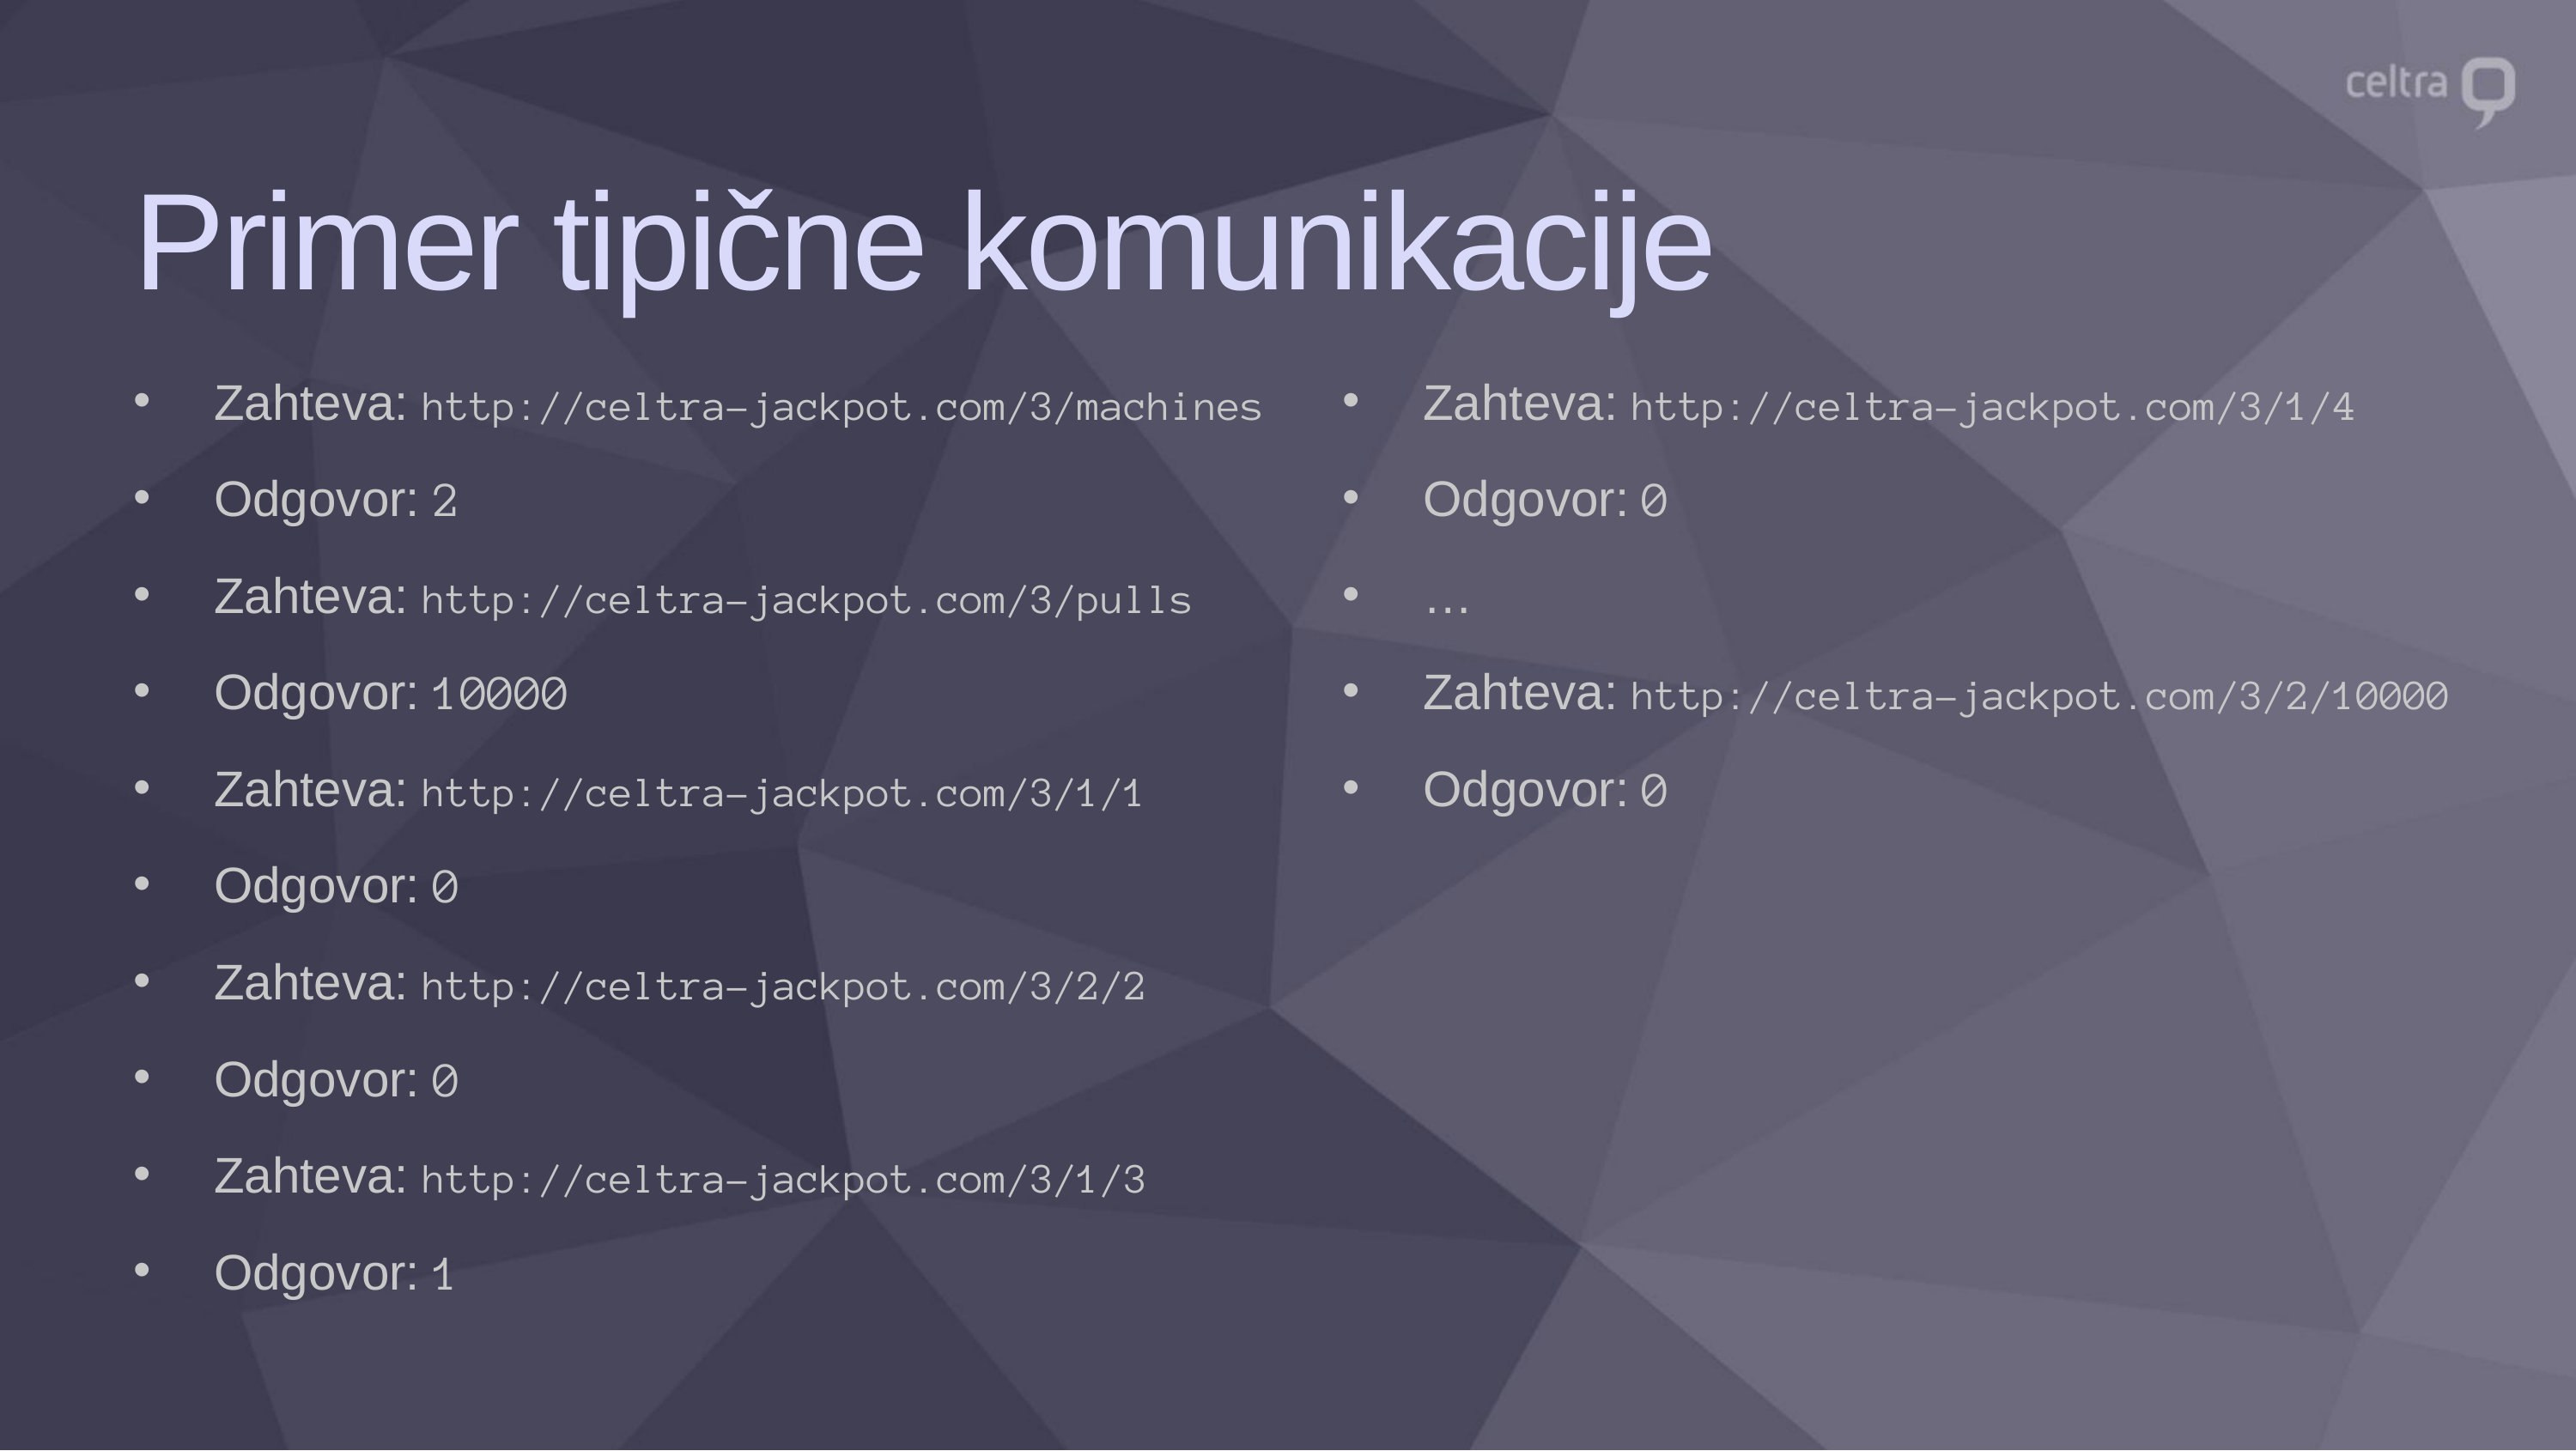

# Primer tipične komunikacije
Zahteva: http://celtra-jackpot.com/3/machines
Odgovor: 2
Zahteva: http://celtra-jackpot.com/3/pulls
Odgovor: 10000
Zahteva: http://celtra-jackpot.com/3/1/1
Odgovor: 0
Zahteva: http://celtra-jackpot.com/3/2/2
Odgovor: 0
Zahteva: http://celtra-jackpot.com/3/1/3
Odgovor: 1

Zahteva: http://celtra-jackpot.com/3/1/4
Odgovor: 0
…
Zahteva: http://celtra-jackpot.com/3/2/10000
Odgovor: 0